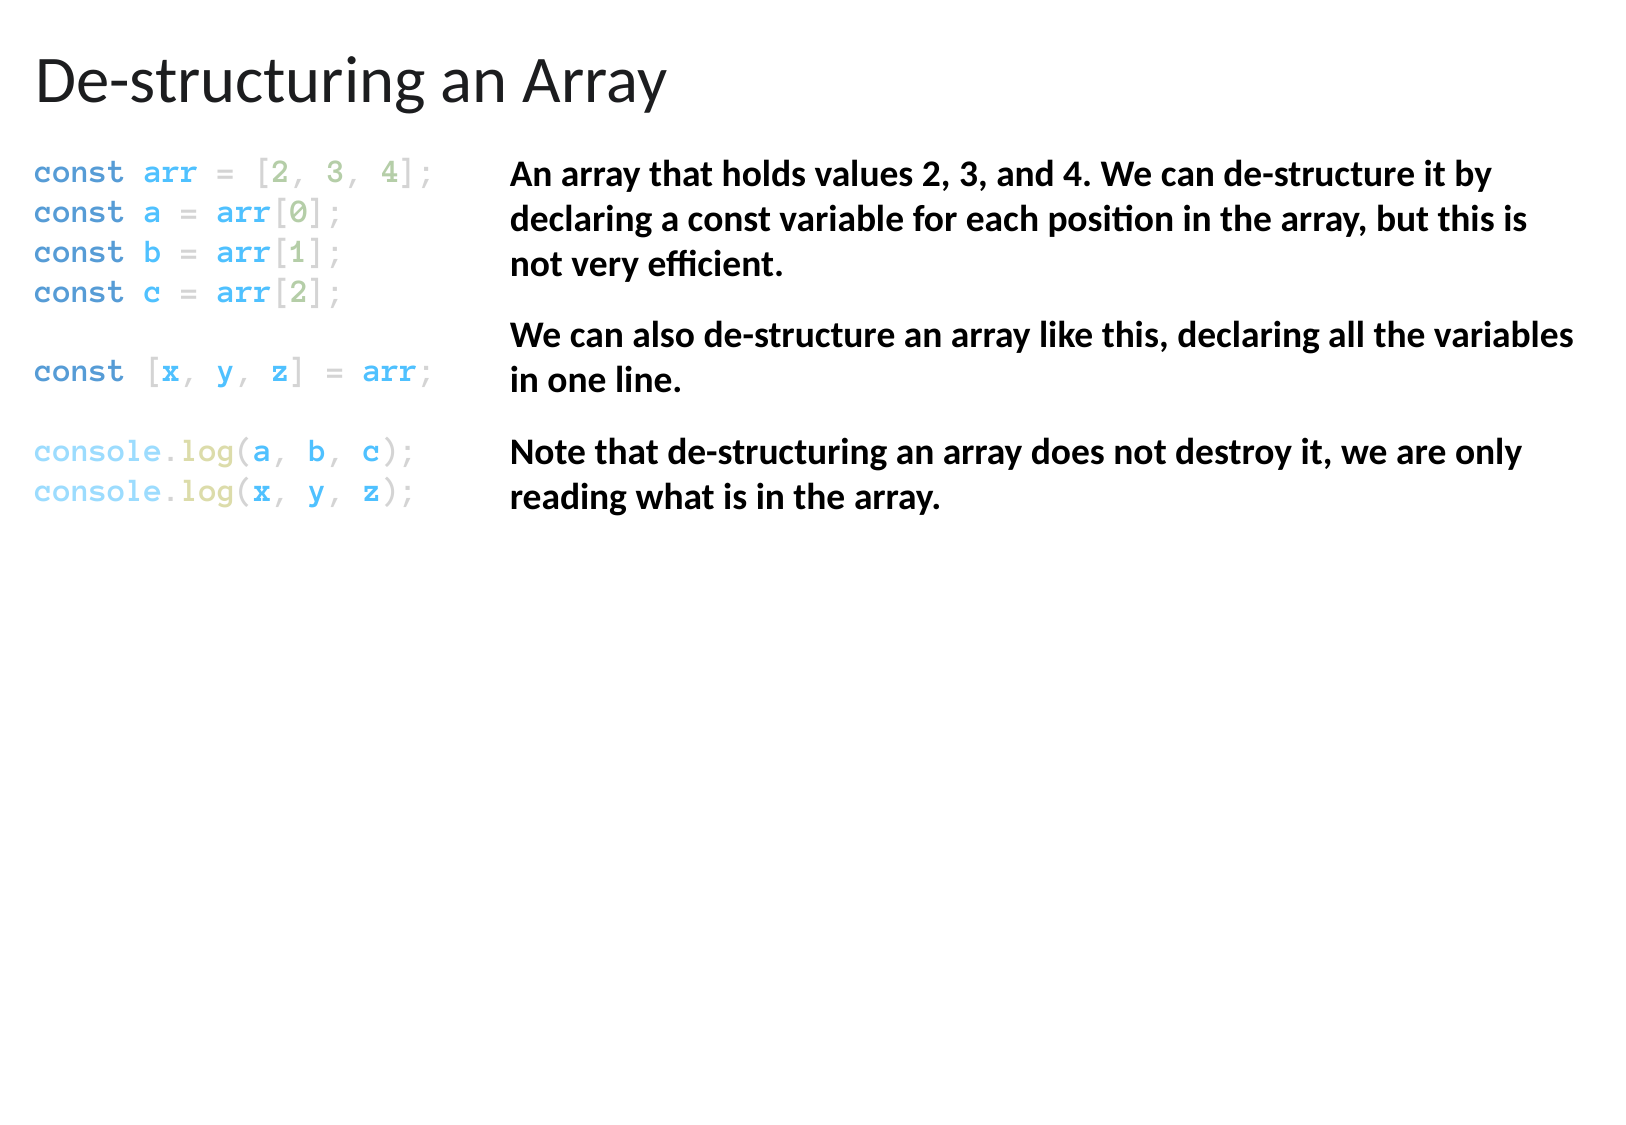

De-structuring an Array
const arr = [2, 3, 4];
const a = arr[0];
const b = arr[1];
const c = arr[2];
const [x, y, z] = arr;
console.log(a, b, c);
console.log(x, y, z);

An array that holds values 2, 3, and 4. We can de-structure it by declaring a const variable for each position in the array, but this is not very efficient.
We can also de-structure an array like this, declaring all the variables in one line.
Note that de-structuring an array does not destroy it, we are only reading what is in the array.